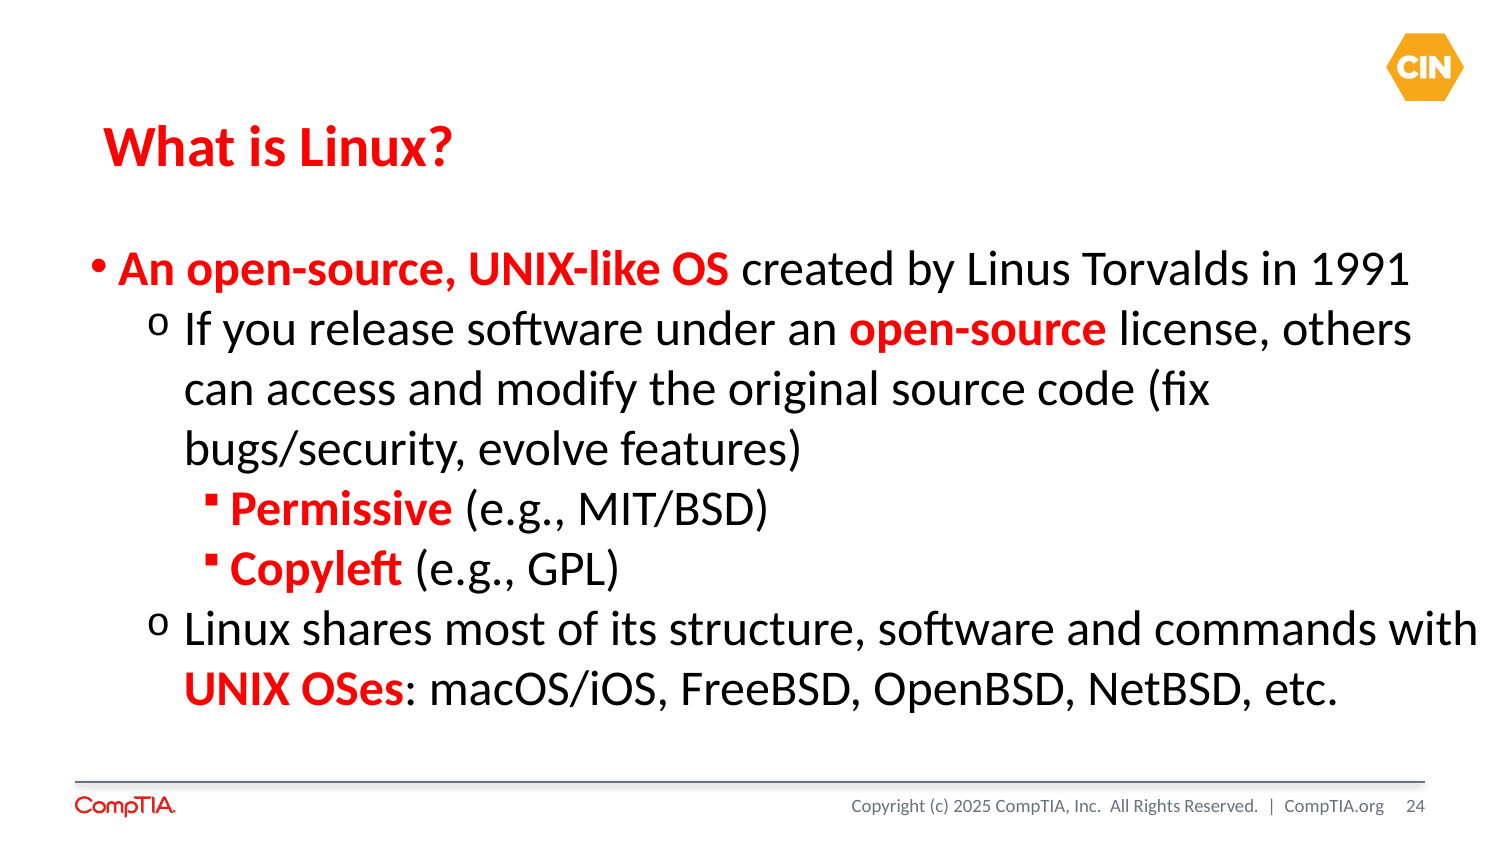

# What is Linux?
An open-source, UNIX-like OS created by Linus Torvalds in 1991
If you release software under an open-source license, others can access and modify the original source code (fix bugs/security, evolve features)
Permissive (e.g., MIT/BSD)
Copyleft (e.g., GPL)
Linux shares most of its structure, software and commands with UNIX OSes: macOS/iOS, FreeBSD, OpenBSD, NetBSD, etc.
24